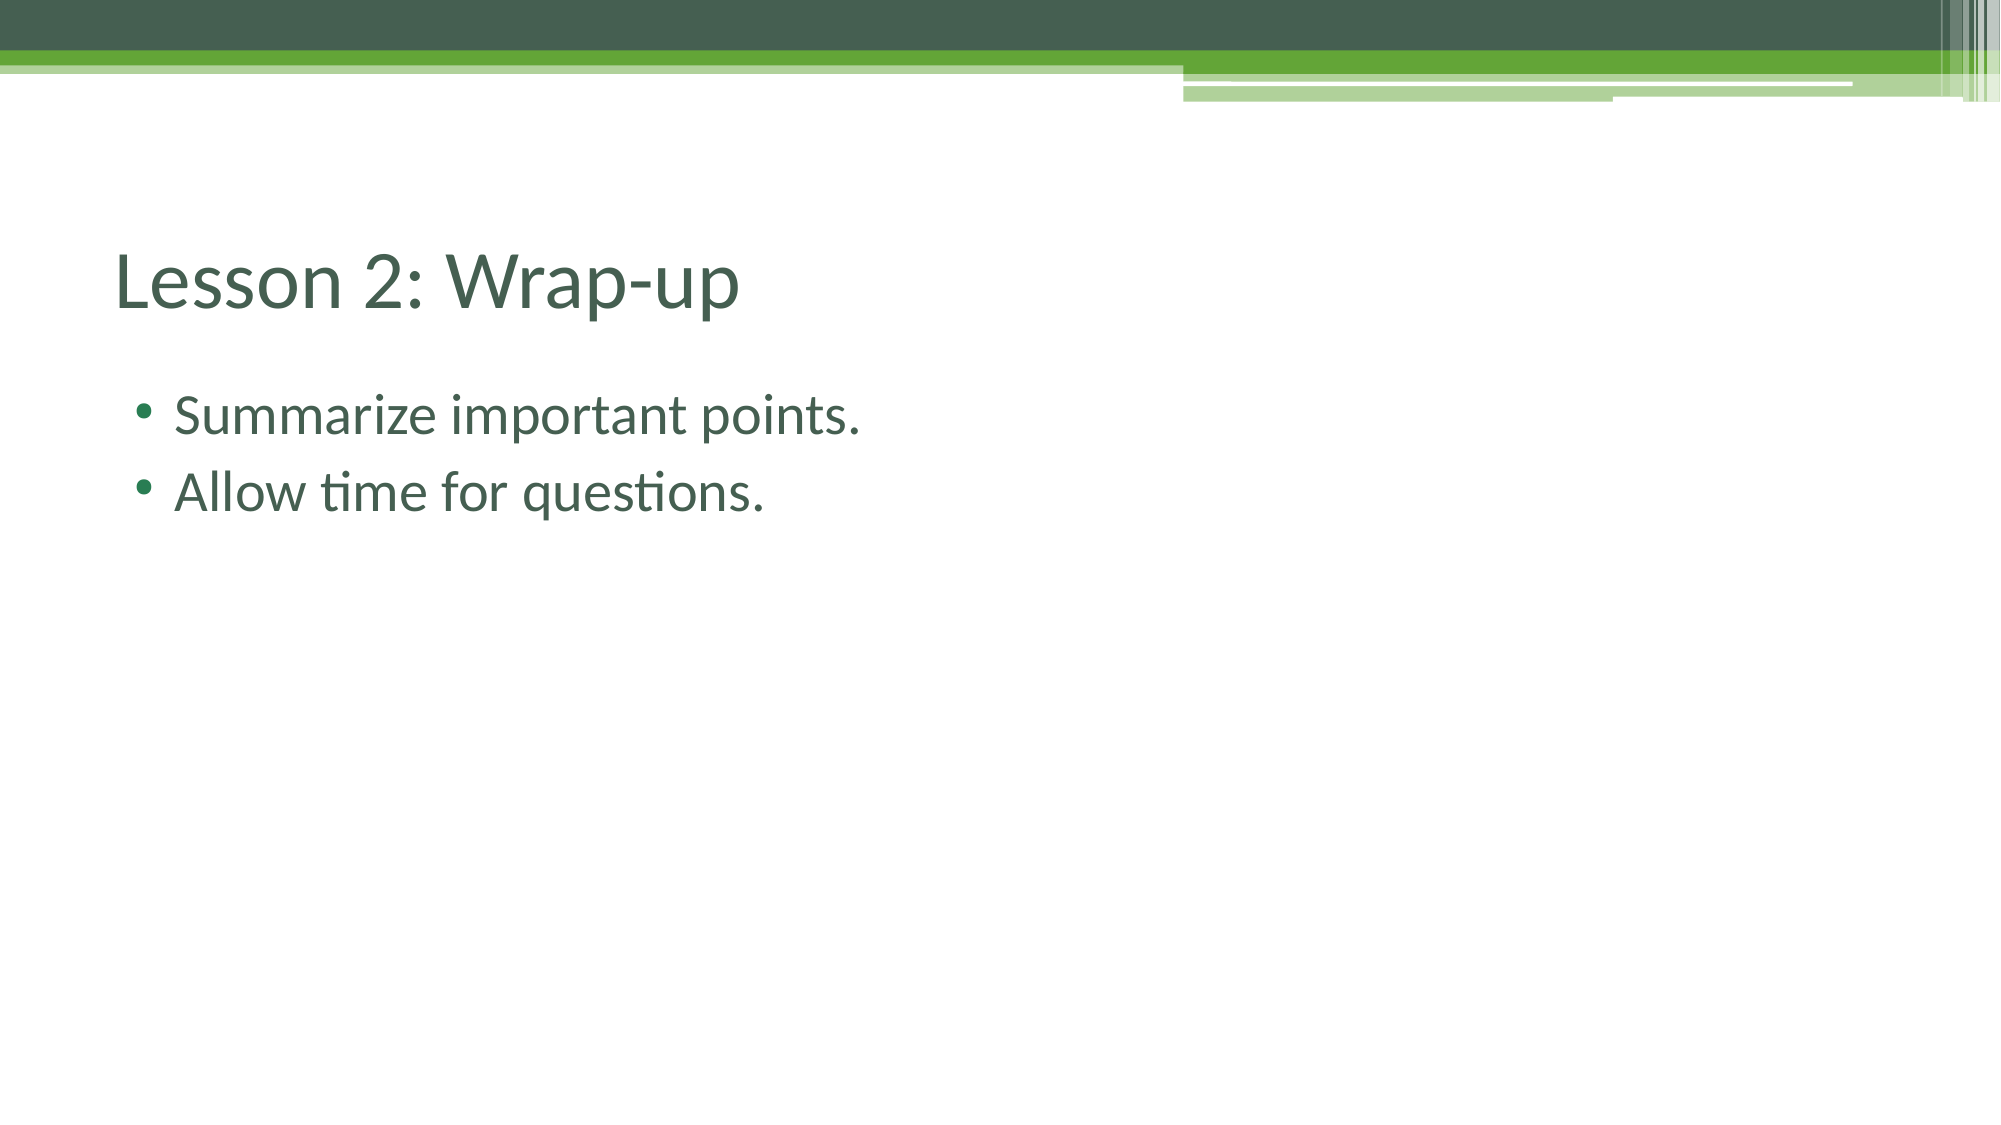

# Lesson 2: Wrap-up
Summarize important points.
Allow time for questions.